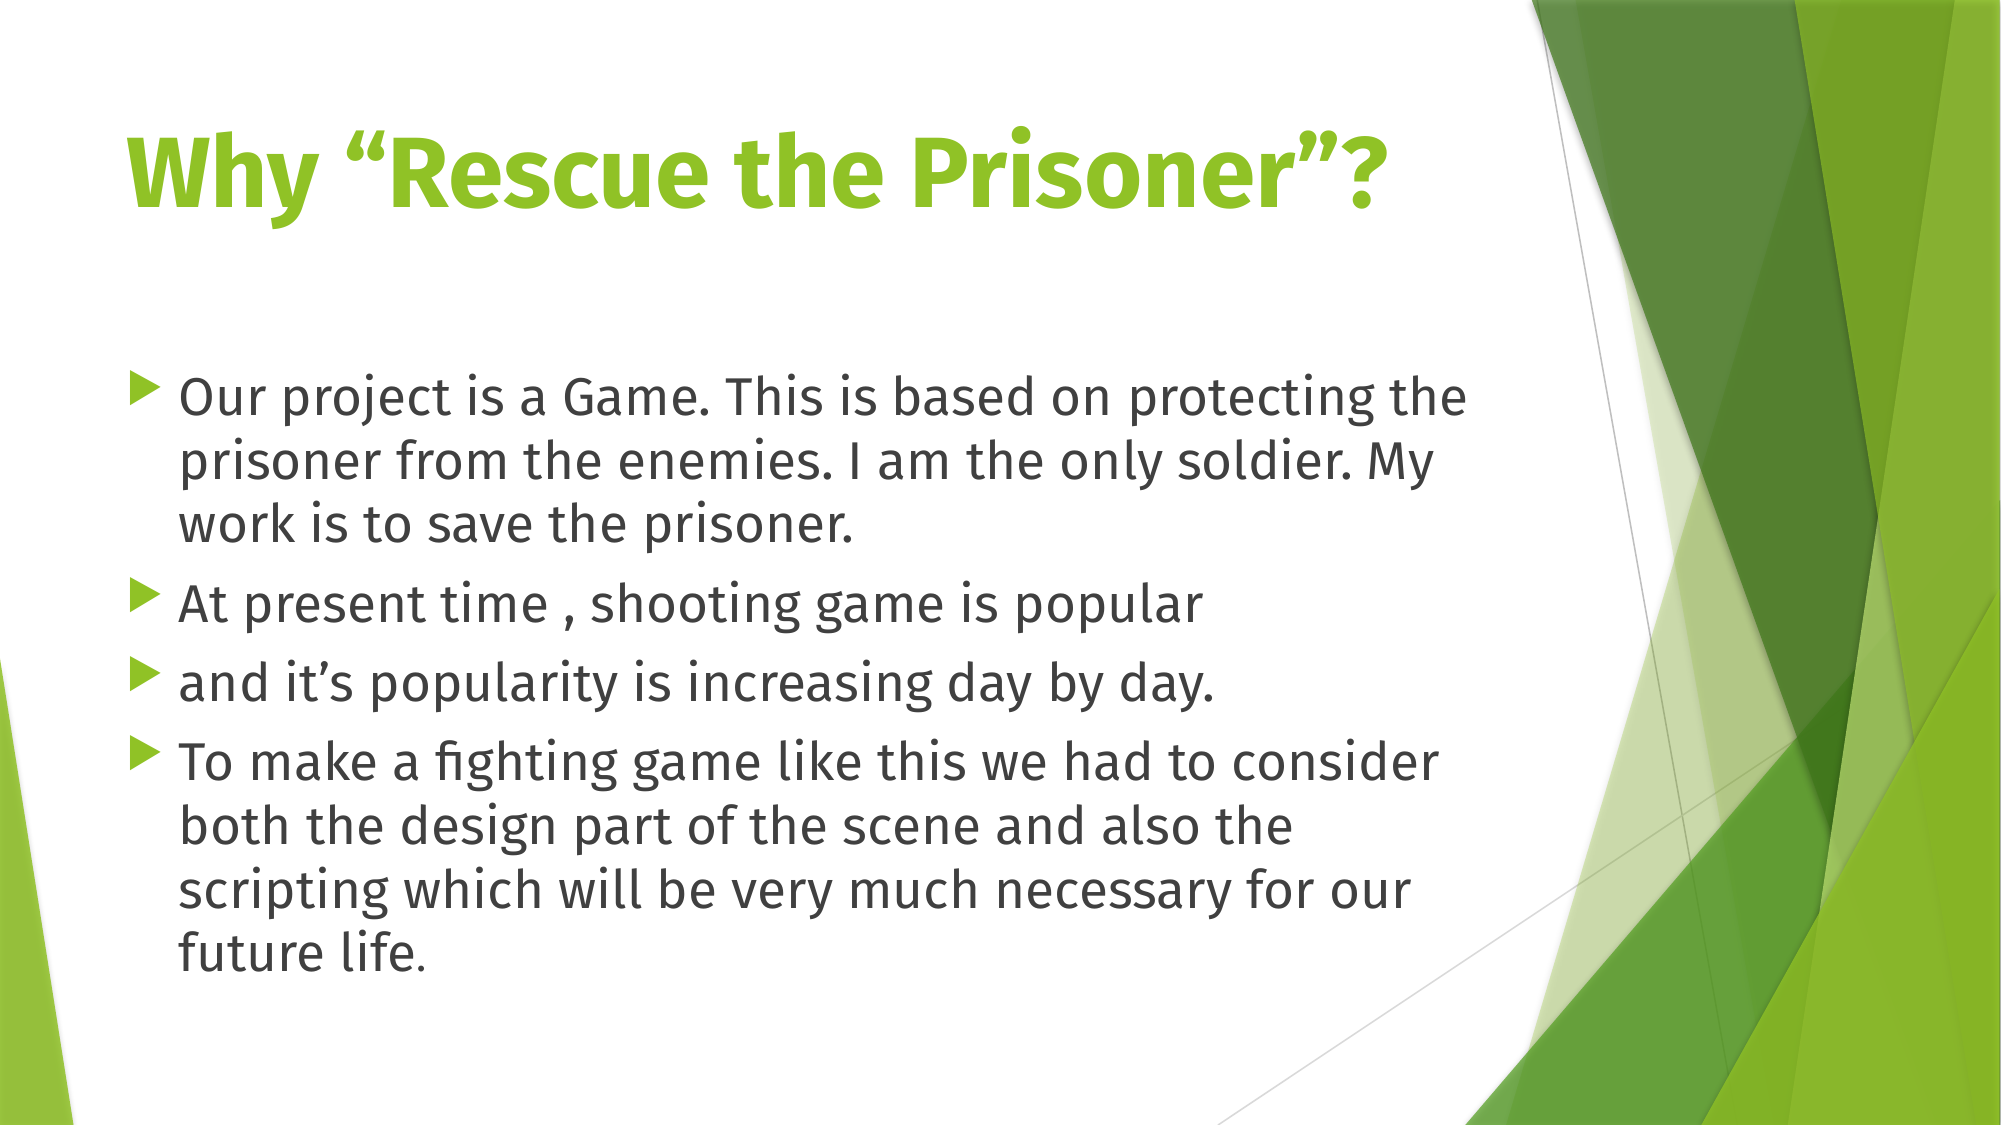

# Why “Rescue the Prisoner”?
Our project is a Game. This is based on protecting the prisoner from the enemies. I am the only soldier. My work is to save the prisoner.
At present time , shooting game is popular
and it’s popularity is increasing day by day.
To make a fighting game like this we had to consider both the design part of the scene and also the scripting which will be very much necessary for our future life.